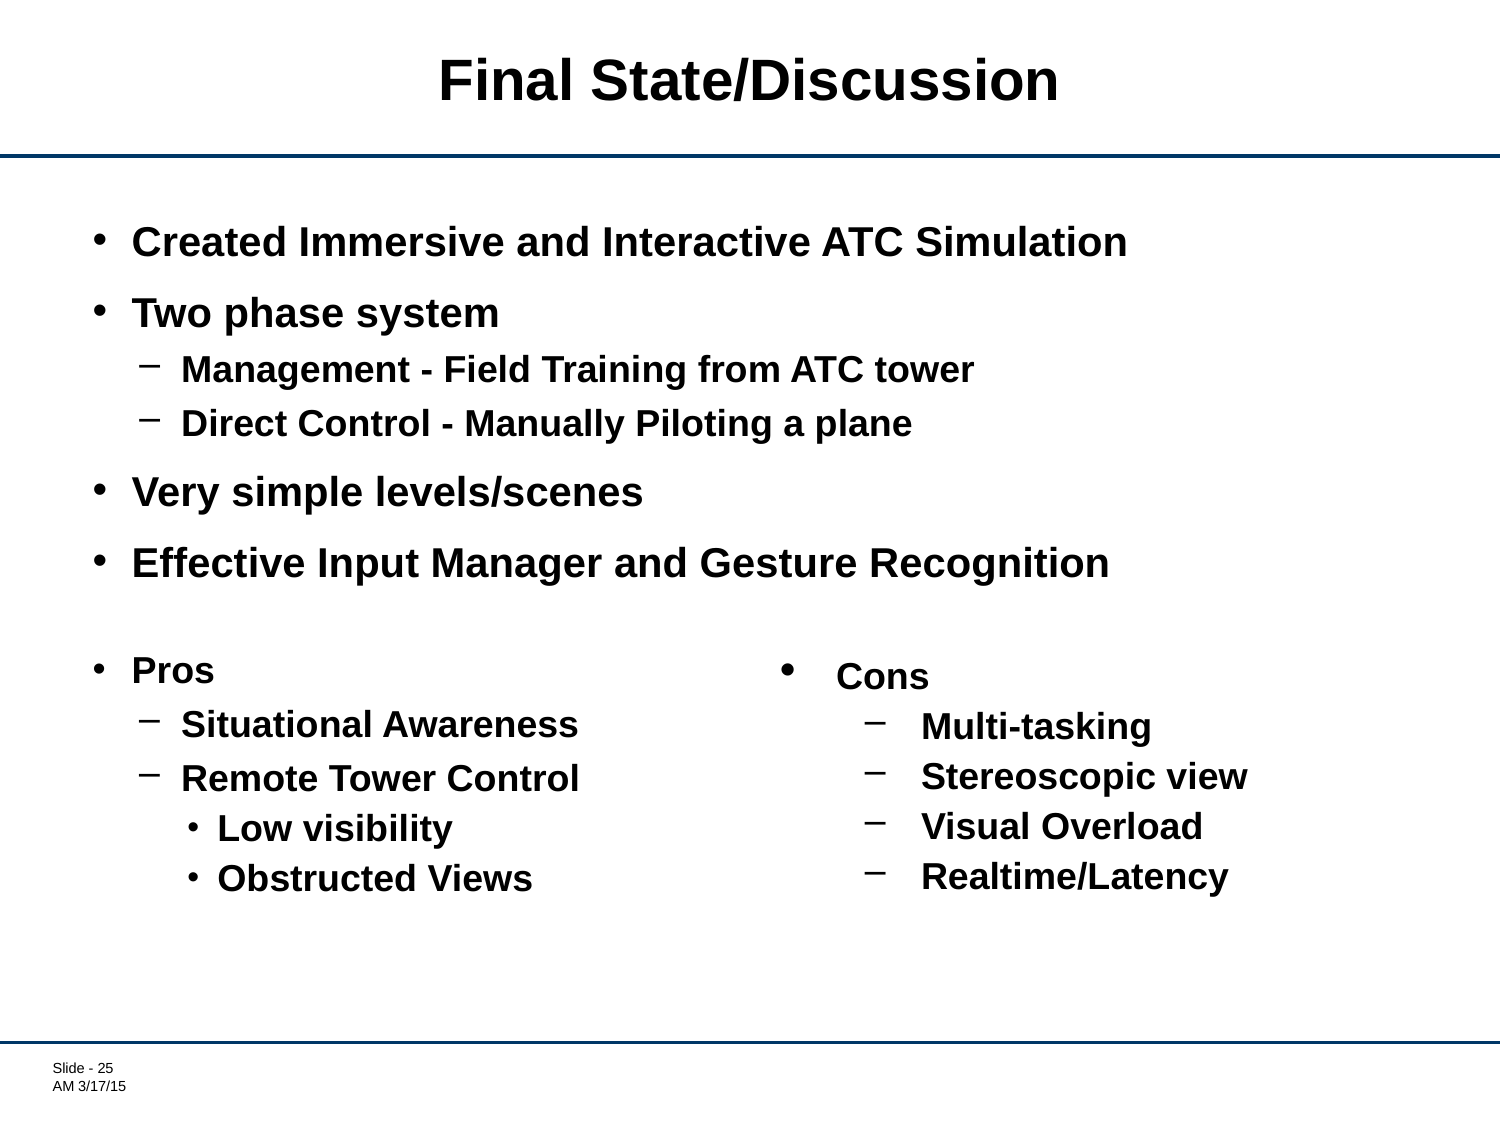

# Final State/Discussion
Created Immersive and Interactive ATC Simulation
Two phase system
Management - Field Training from ATC tower
Direct Control - Manually Piloting a plane
Very simple levels/scenes
Effective Input Manager and Gesture Recognition

Pros
Situational Awareness
Remote Tower Control
Low visibility
Obstructed Views

Cons
Multi-tasking
Stereoscopic view
Visual Overload
Realtime/Latency